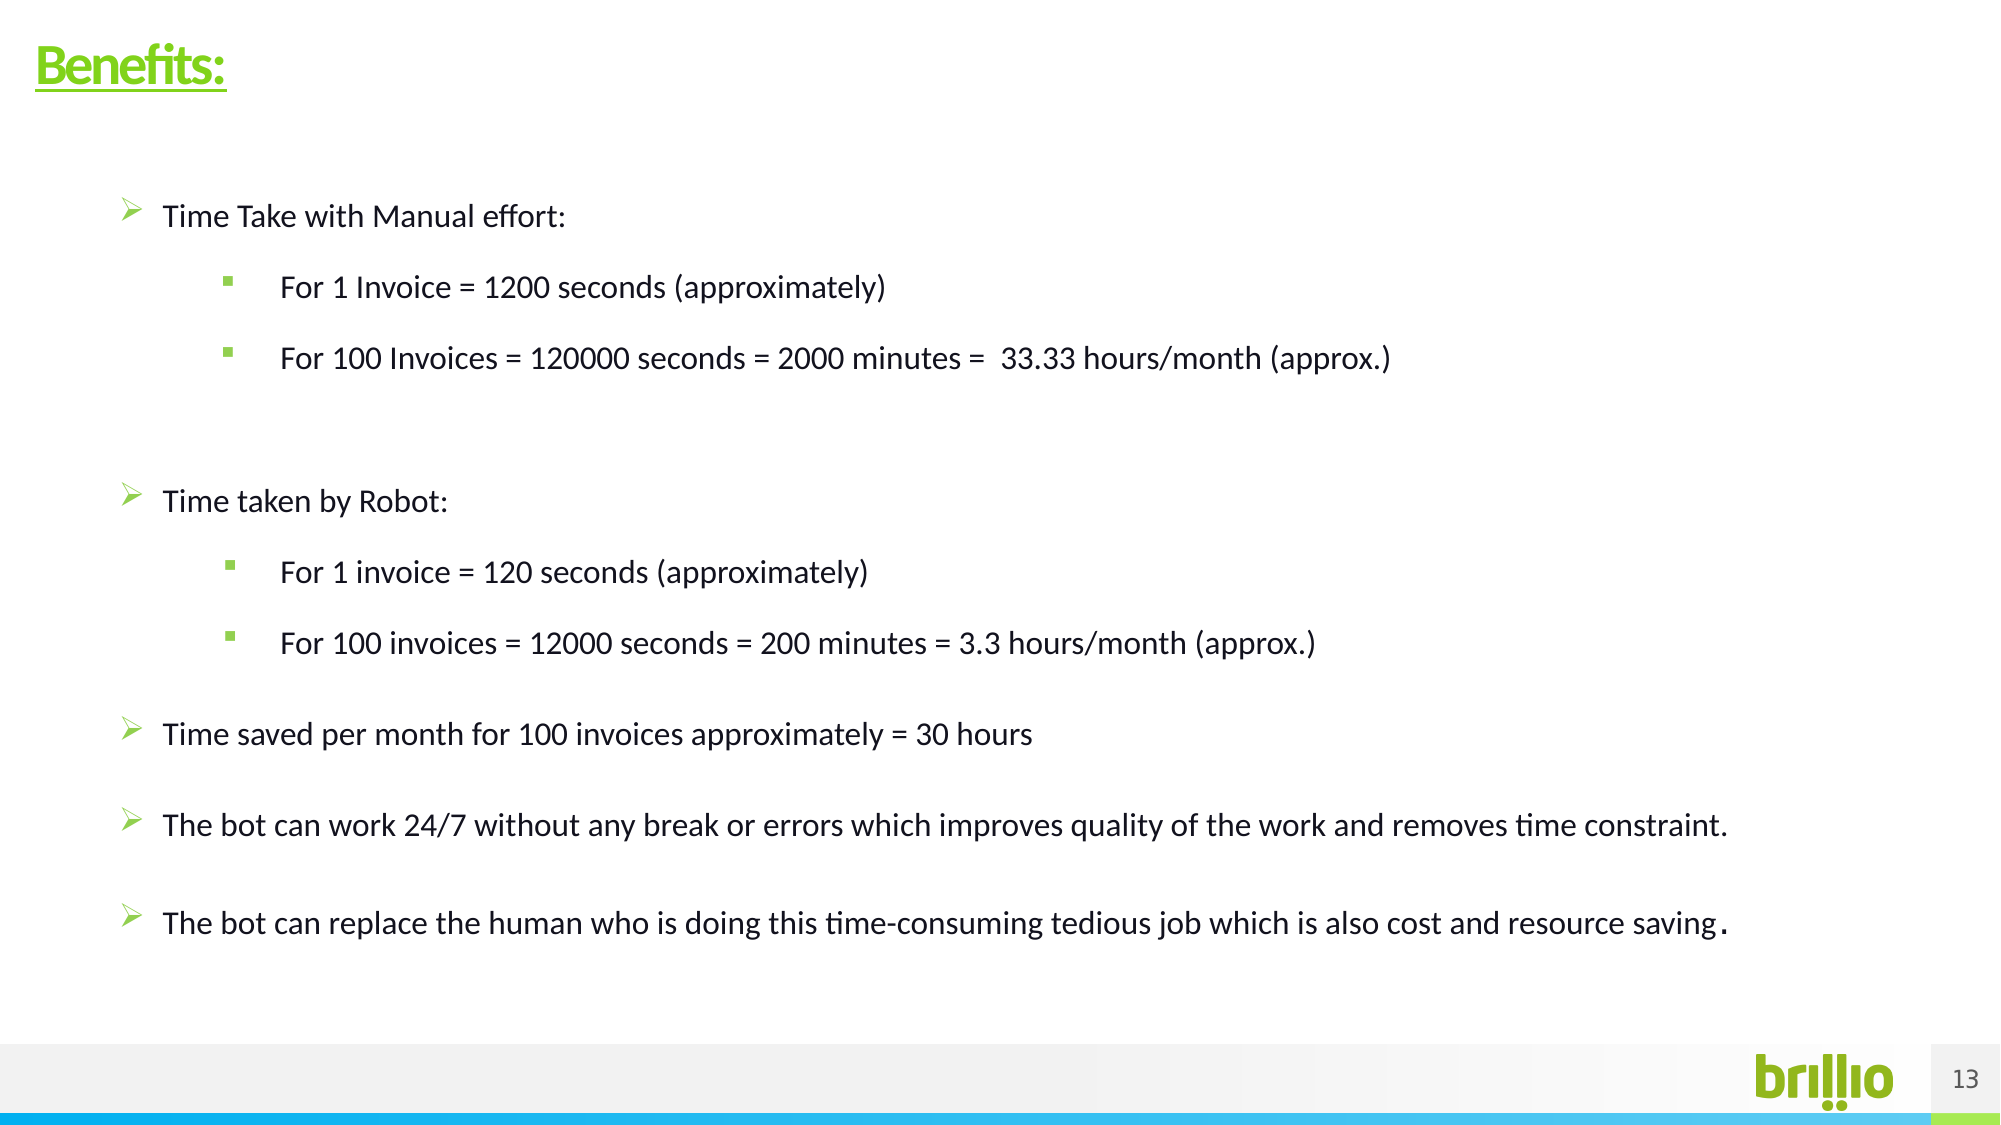

# Benefits:
Time Take with Manual effort:
For 1 Invoice = 1200 seconds (approximately)
For 100 Invoices = 120000 seconds = 2000 minutes =  33.33 hours/month (approx.)

Time taken by Robot:
For 1 invoice = 120 seconds (approximately)
For 100 invoices = 12000 seconds = 200 minutes = 3.3 hours/month (approx.)
Time saved per month for 100 invoices approximately = 30 hours
The bot can work 24/7 without any break or errors which improves quality of the work and removes time constraint.
The bot can replace the human who is doing this time-consuming tedious job which is also cost and resource saving.

13